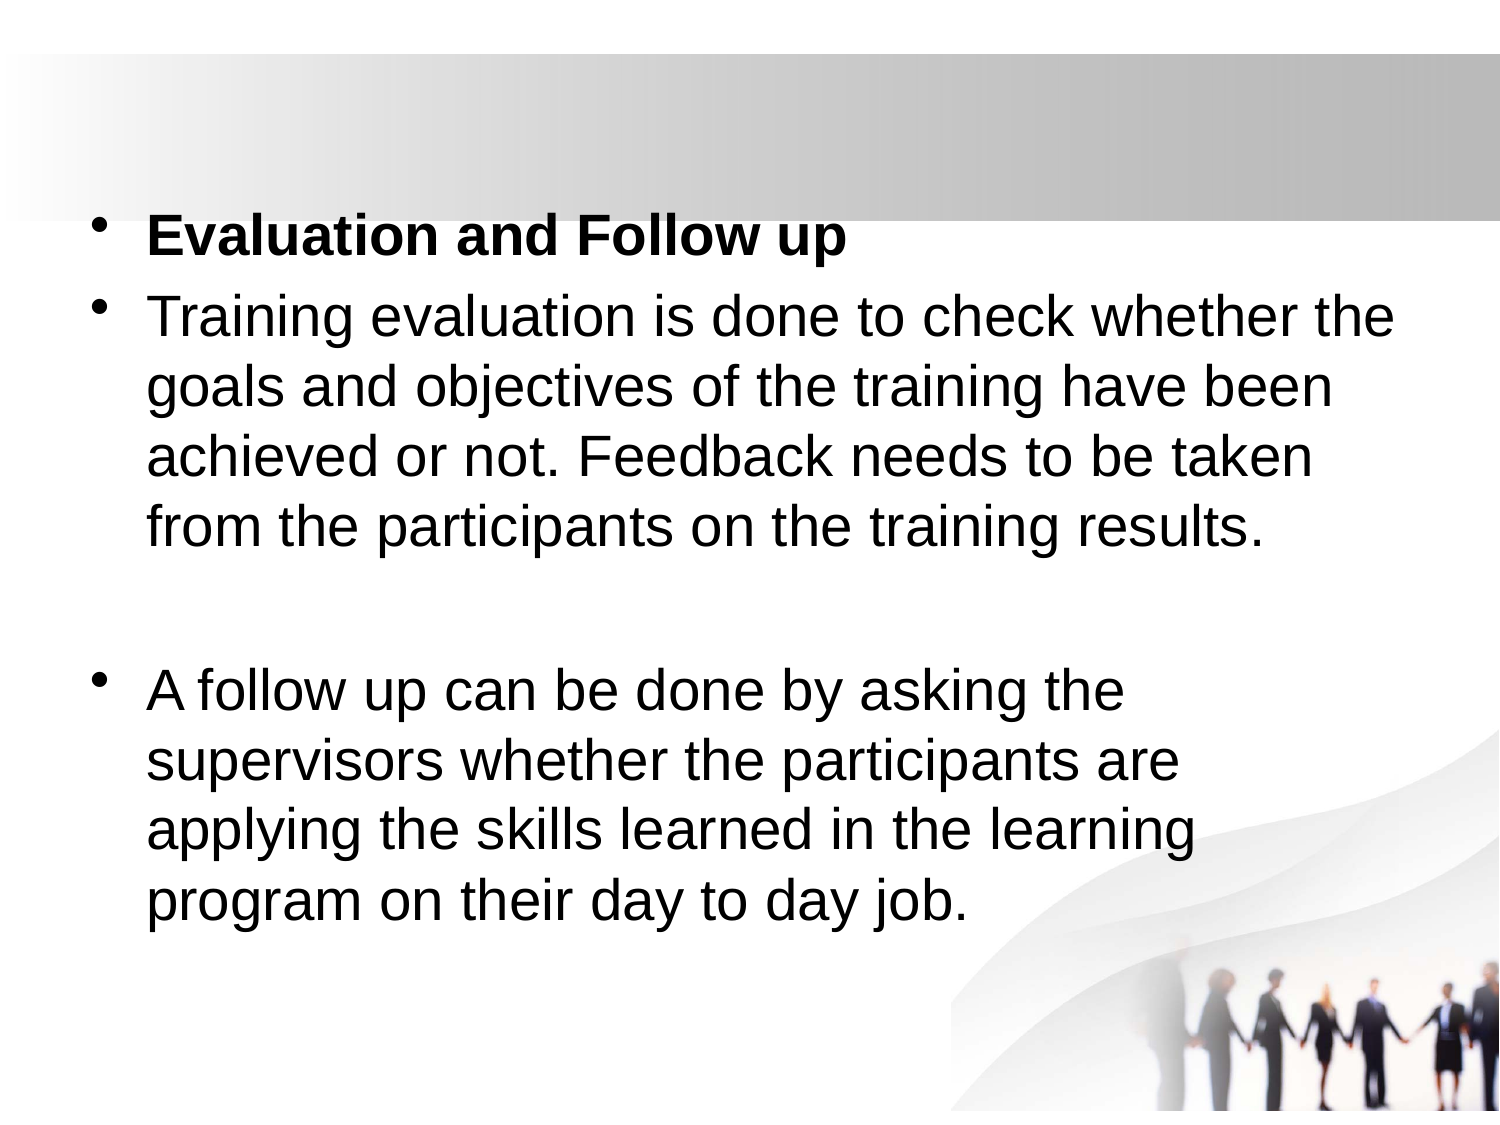

Evaluation and Follow up
Training evaluation is done to check whether the goals and objectives of the training have been achieved or not. Feedback needs to be taken from the participants on the training results.

A follow up can be done by asking the supervisors whether the participants are applying the skills learned in the learning program on their day to day job.